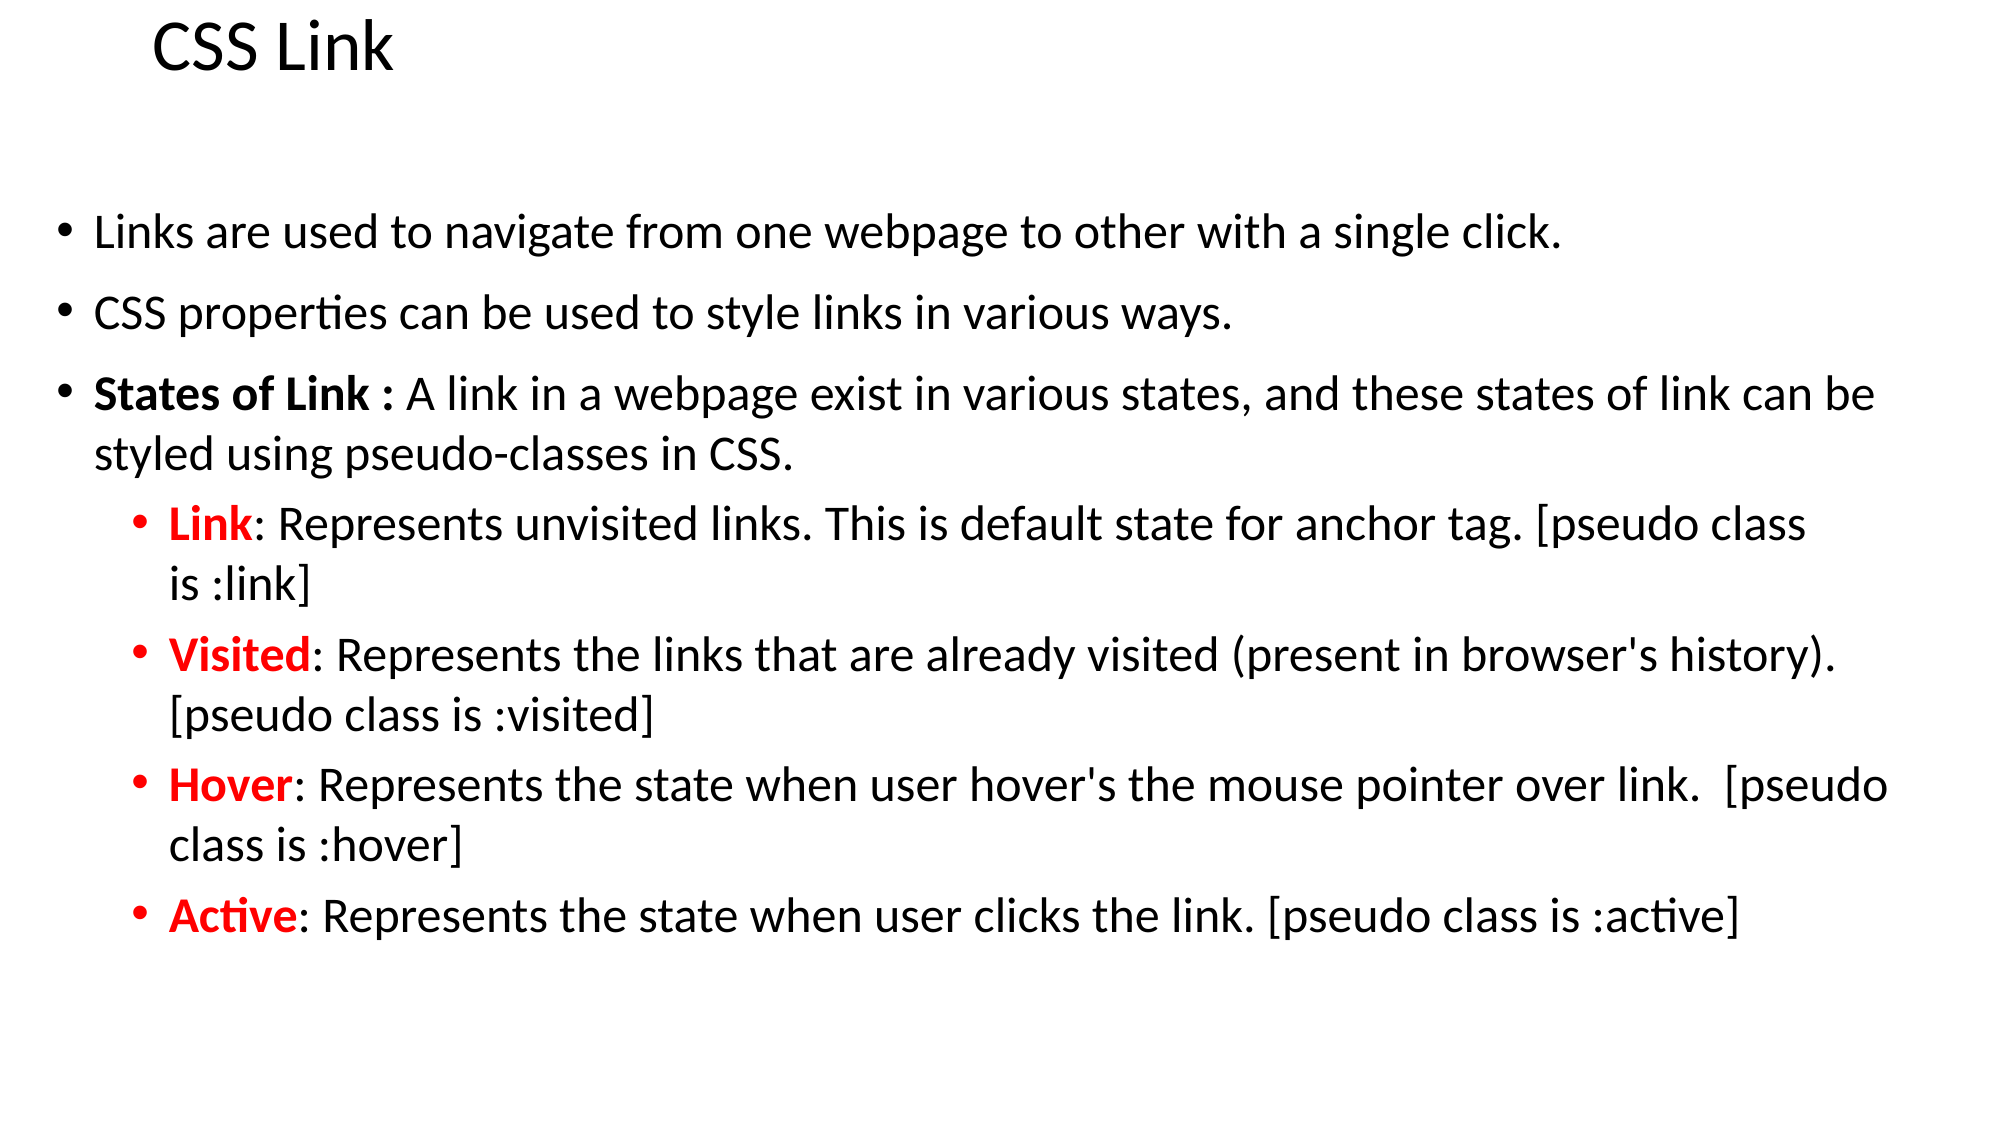

# CSS Link
Links are used to navigate from one webpage to other with a single click.
CSS properties can be used to style links in various ways.
States of Link : A link in a webpage exist in various states, and these states of link can be styled using pseudo-classes in CSS.
Link: Represents unvisited links. This is default state for anchor tag. [pseudo class is :link]
Visited: Represents the links that are already visited (present in browser's history). [pseudo class is :visited]
Hover: Represents the state when user hover's the mouse pointer over link.  [pseudo class is :hover]
Active: Represents the state when user clicks the link. [pseudo class is :active]